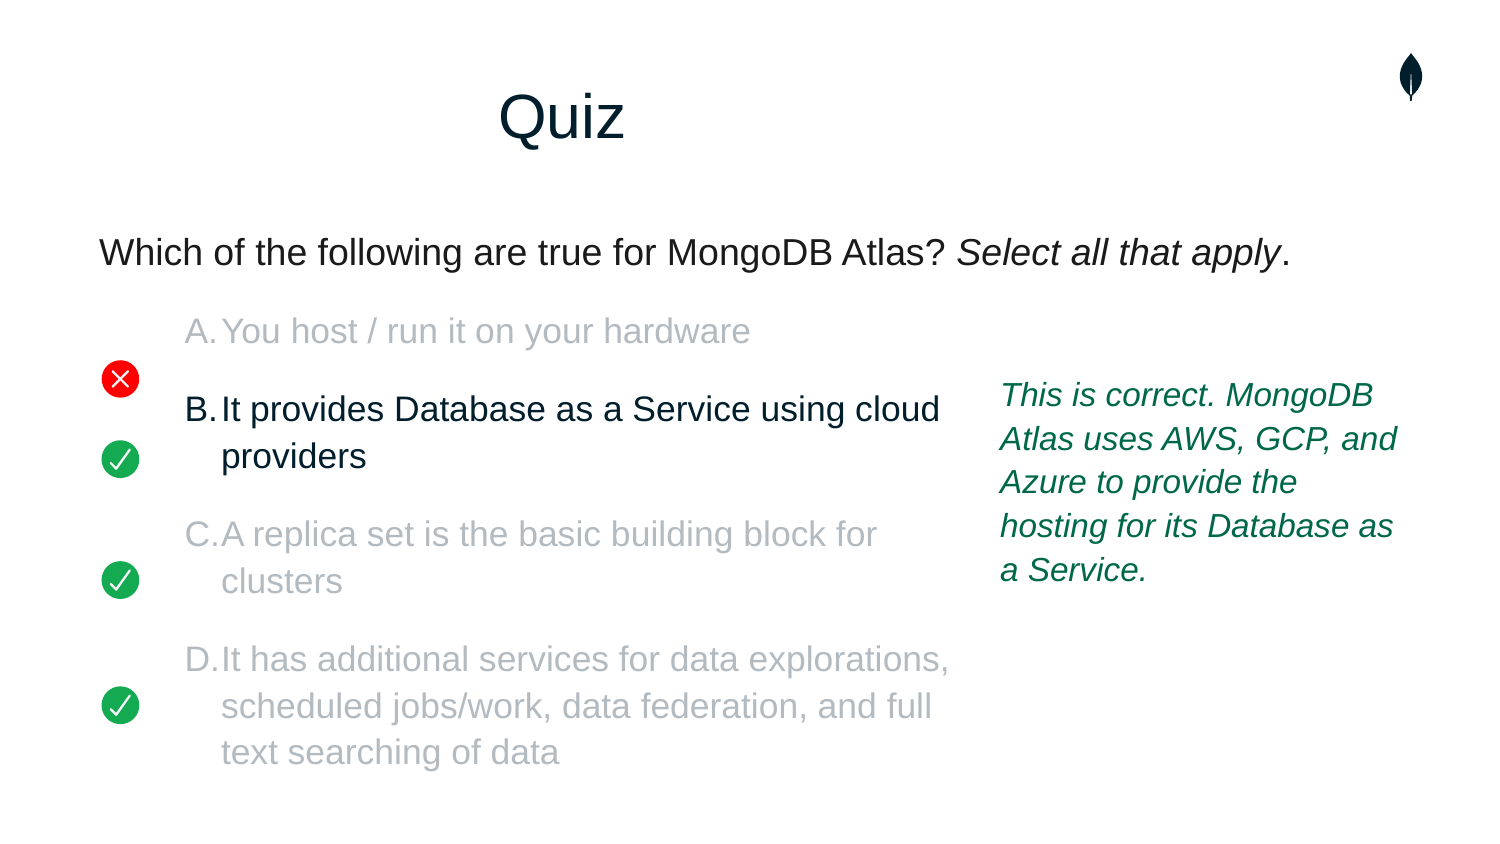

# Quiz
Which of the following are true for MongoDB Atlas? Select all that apply.
You host / run it on your hardware
It provides Database as a Service using cloud providers
A replica set is the basic building block for clusters
It has additional services for data explorations, scheduled jobs/work, data federation, and full text searching of data

This is correct. MongoDB Atlas uses AWS, GCP, and Azure to provide the hosting for its Database as a Service.